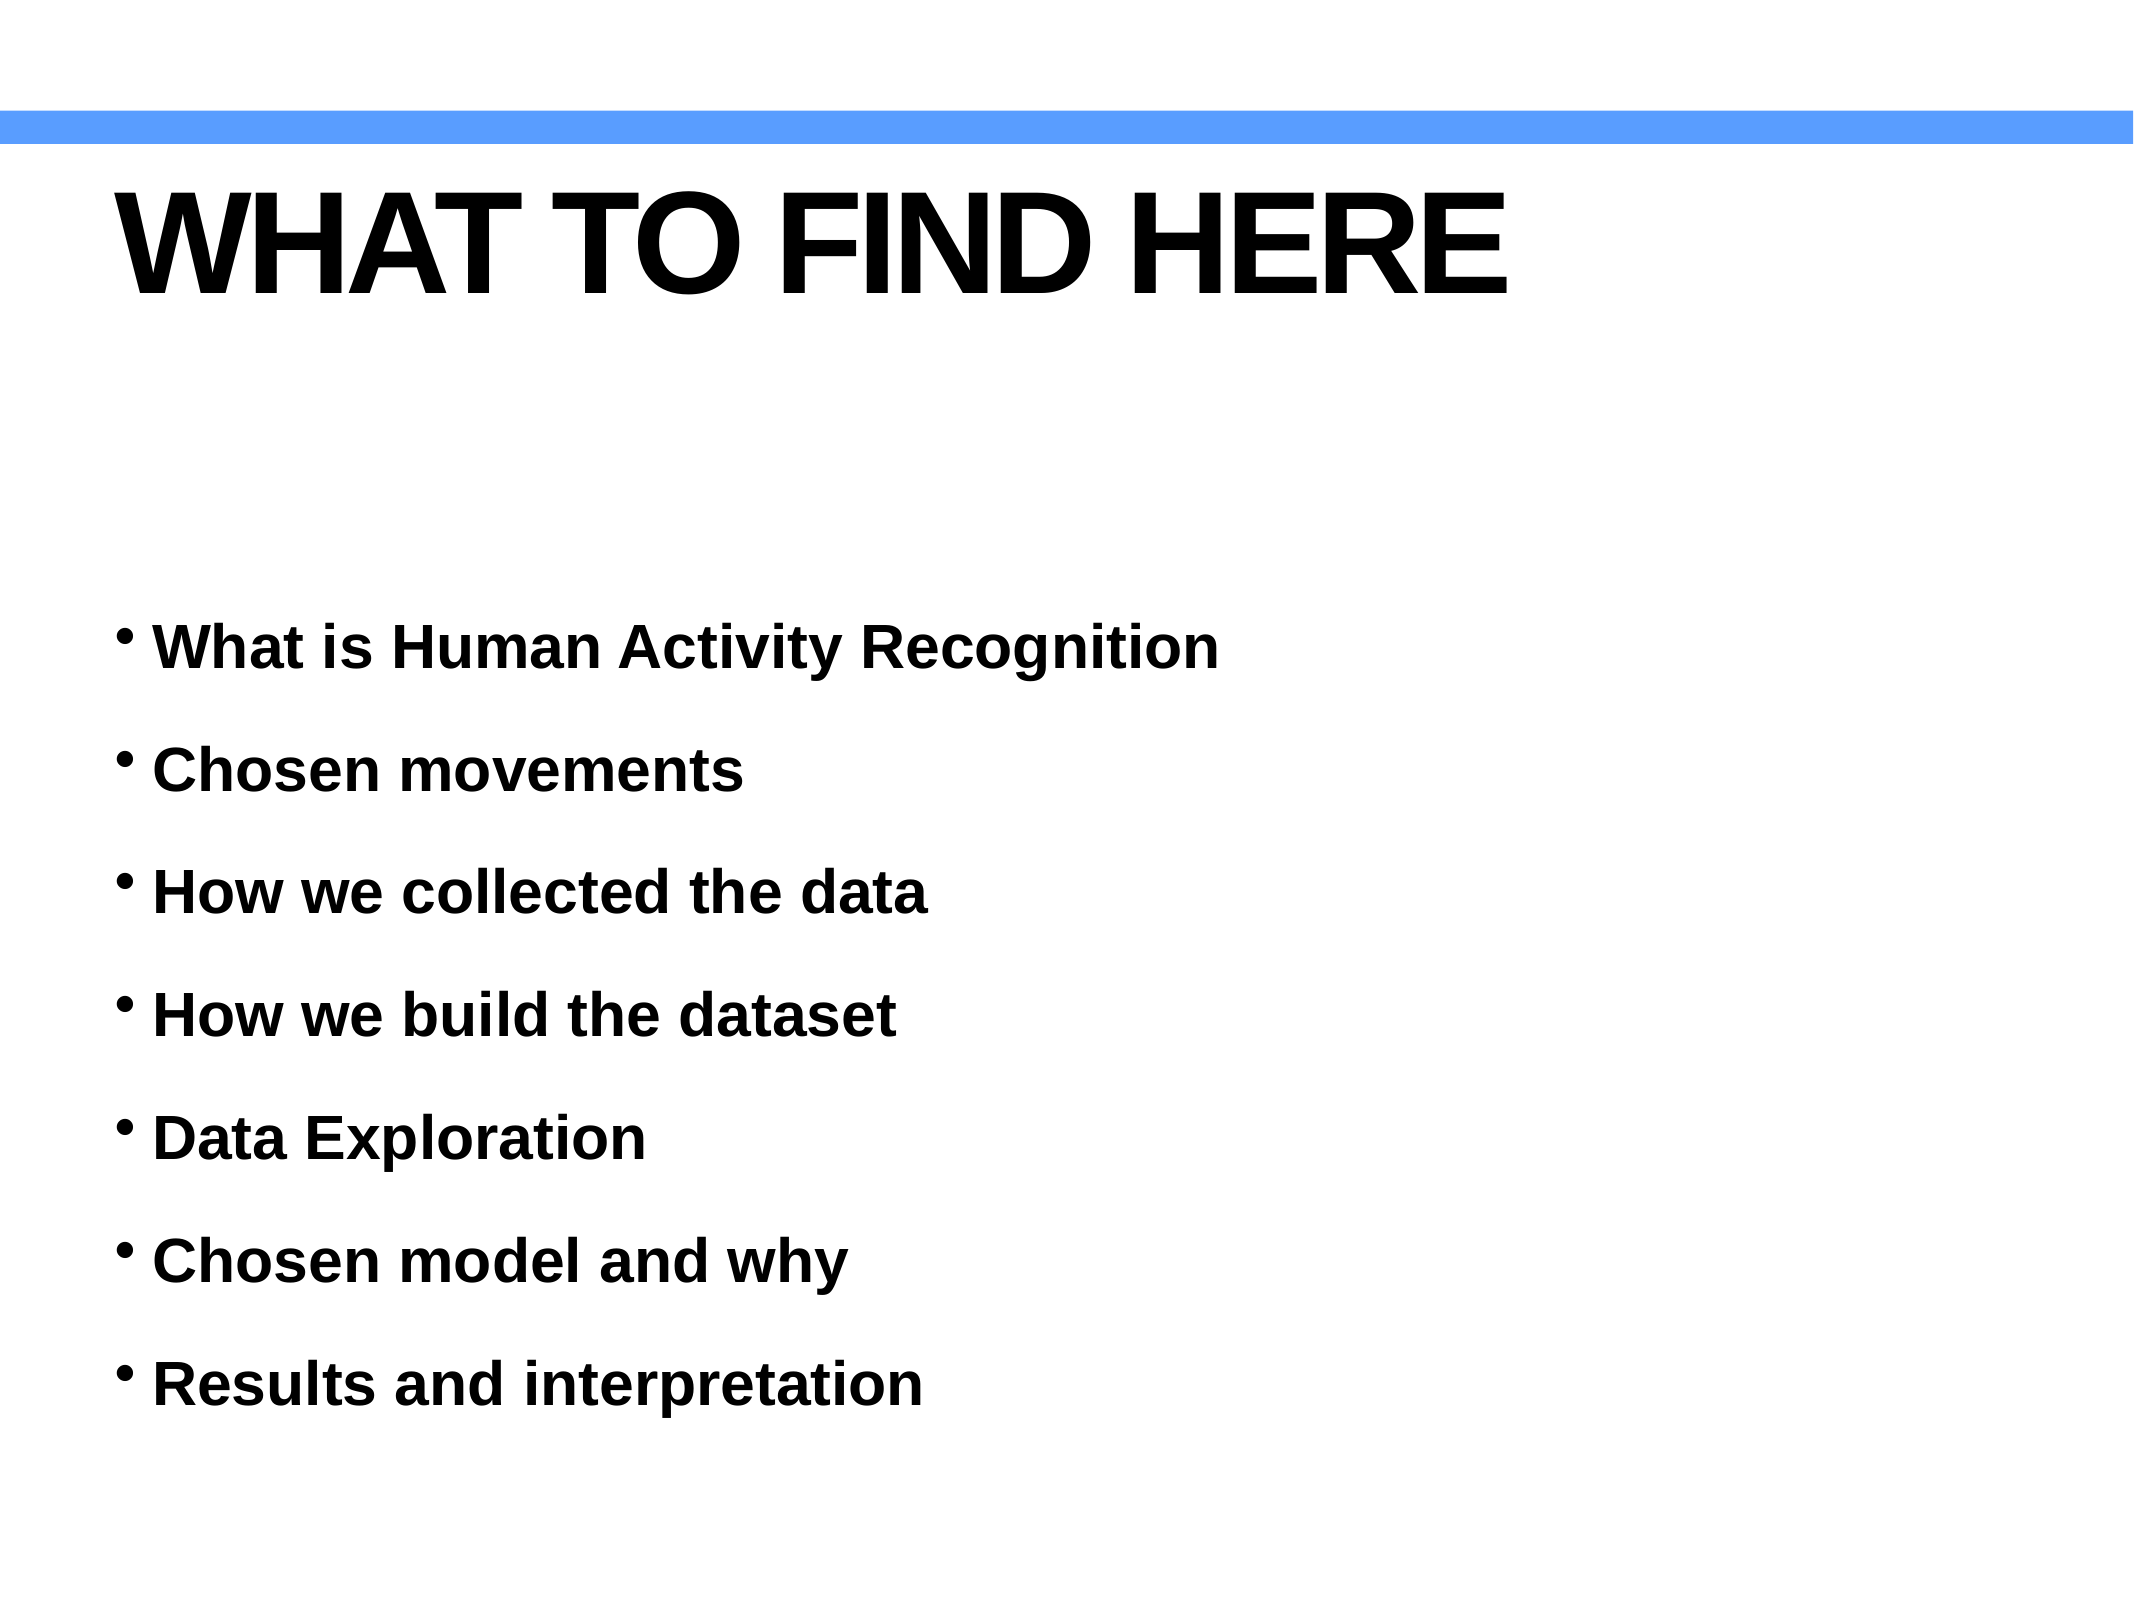

# WHAT to find here
What is Human Activity Recognition
Chosen movements
How we collected the data
How we build the dataset
Data Exploration
Chosen model and why
Results and interpretation